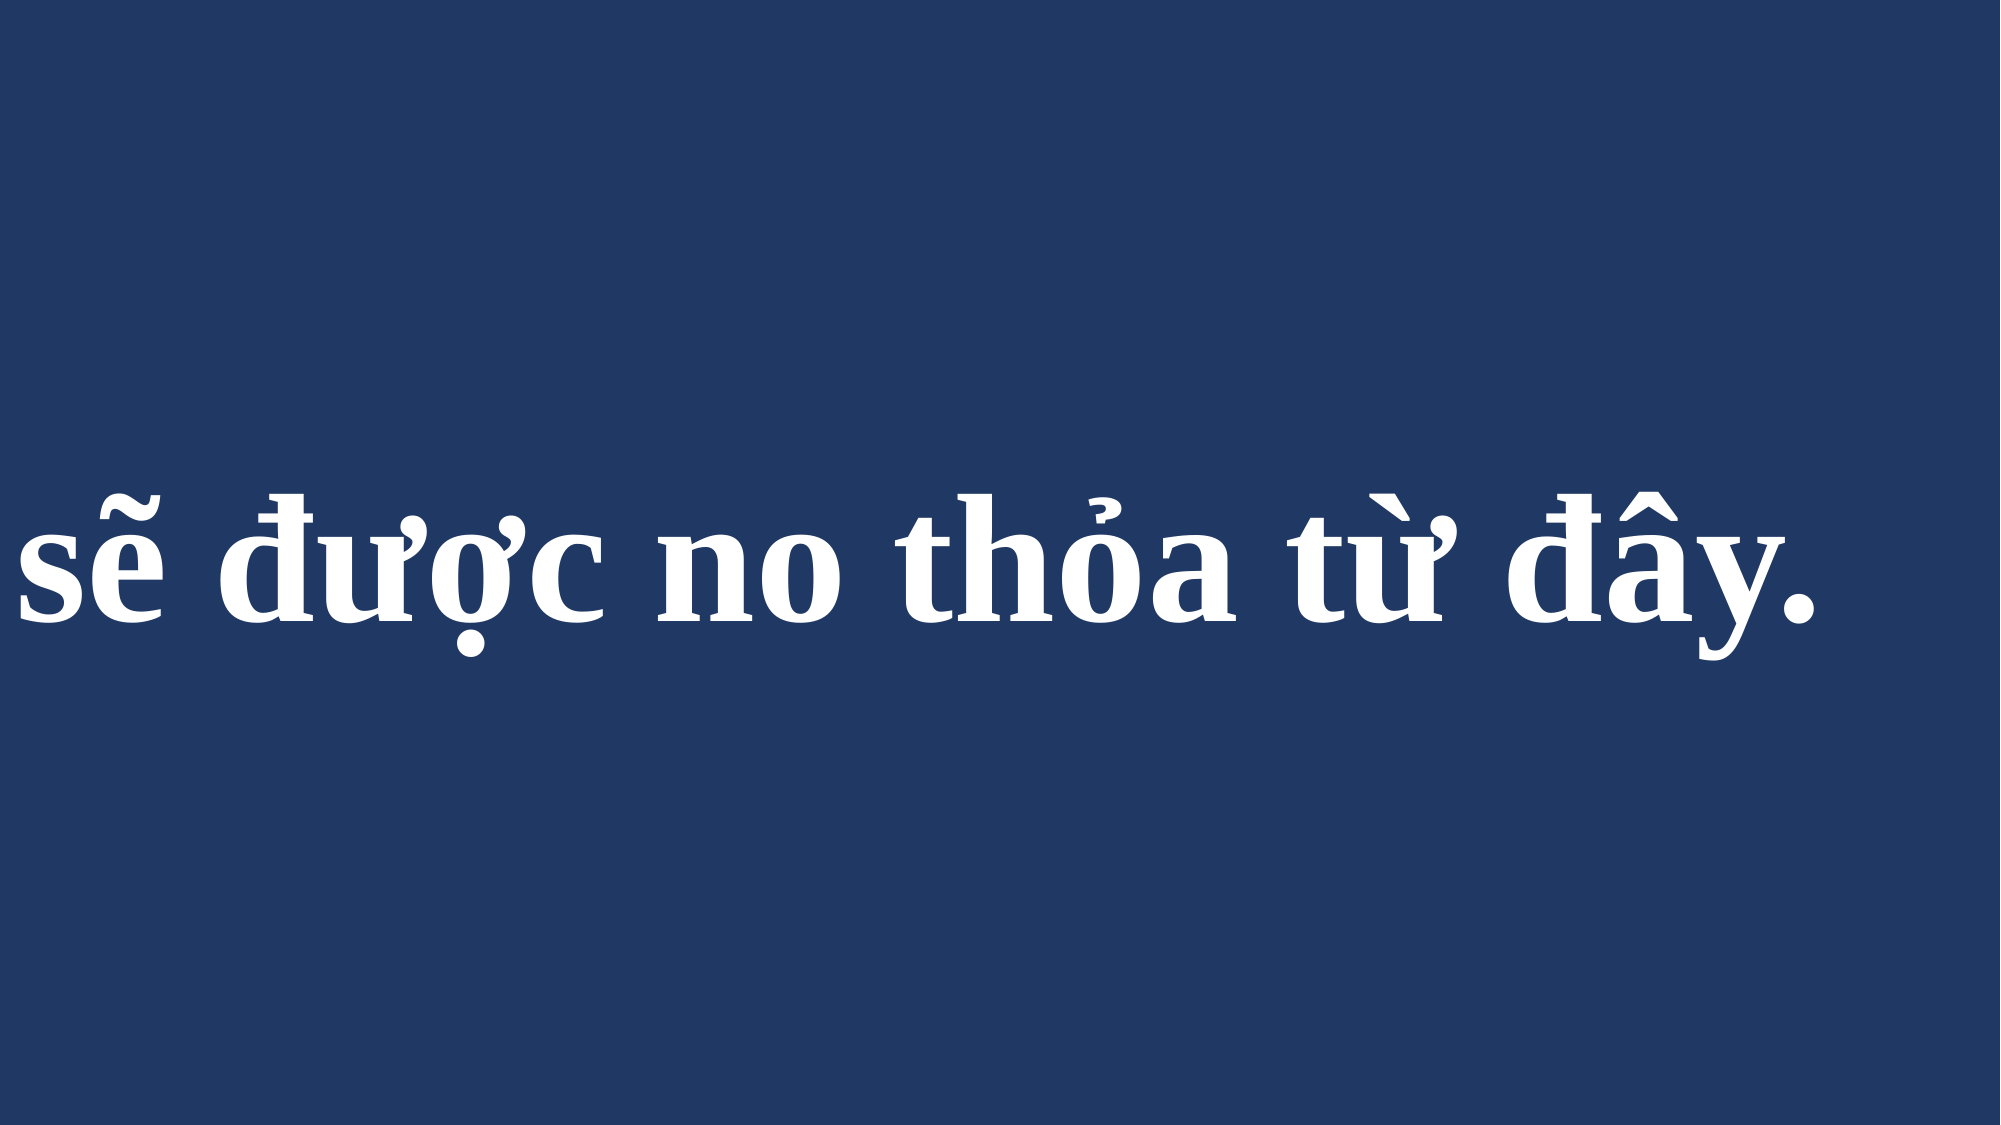

# sẽ được no thỏa từ đây.